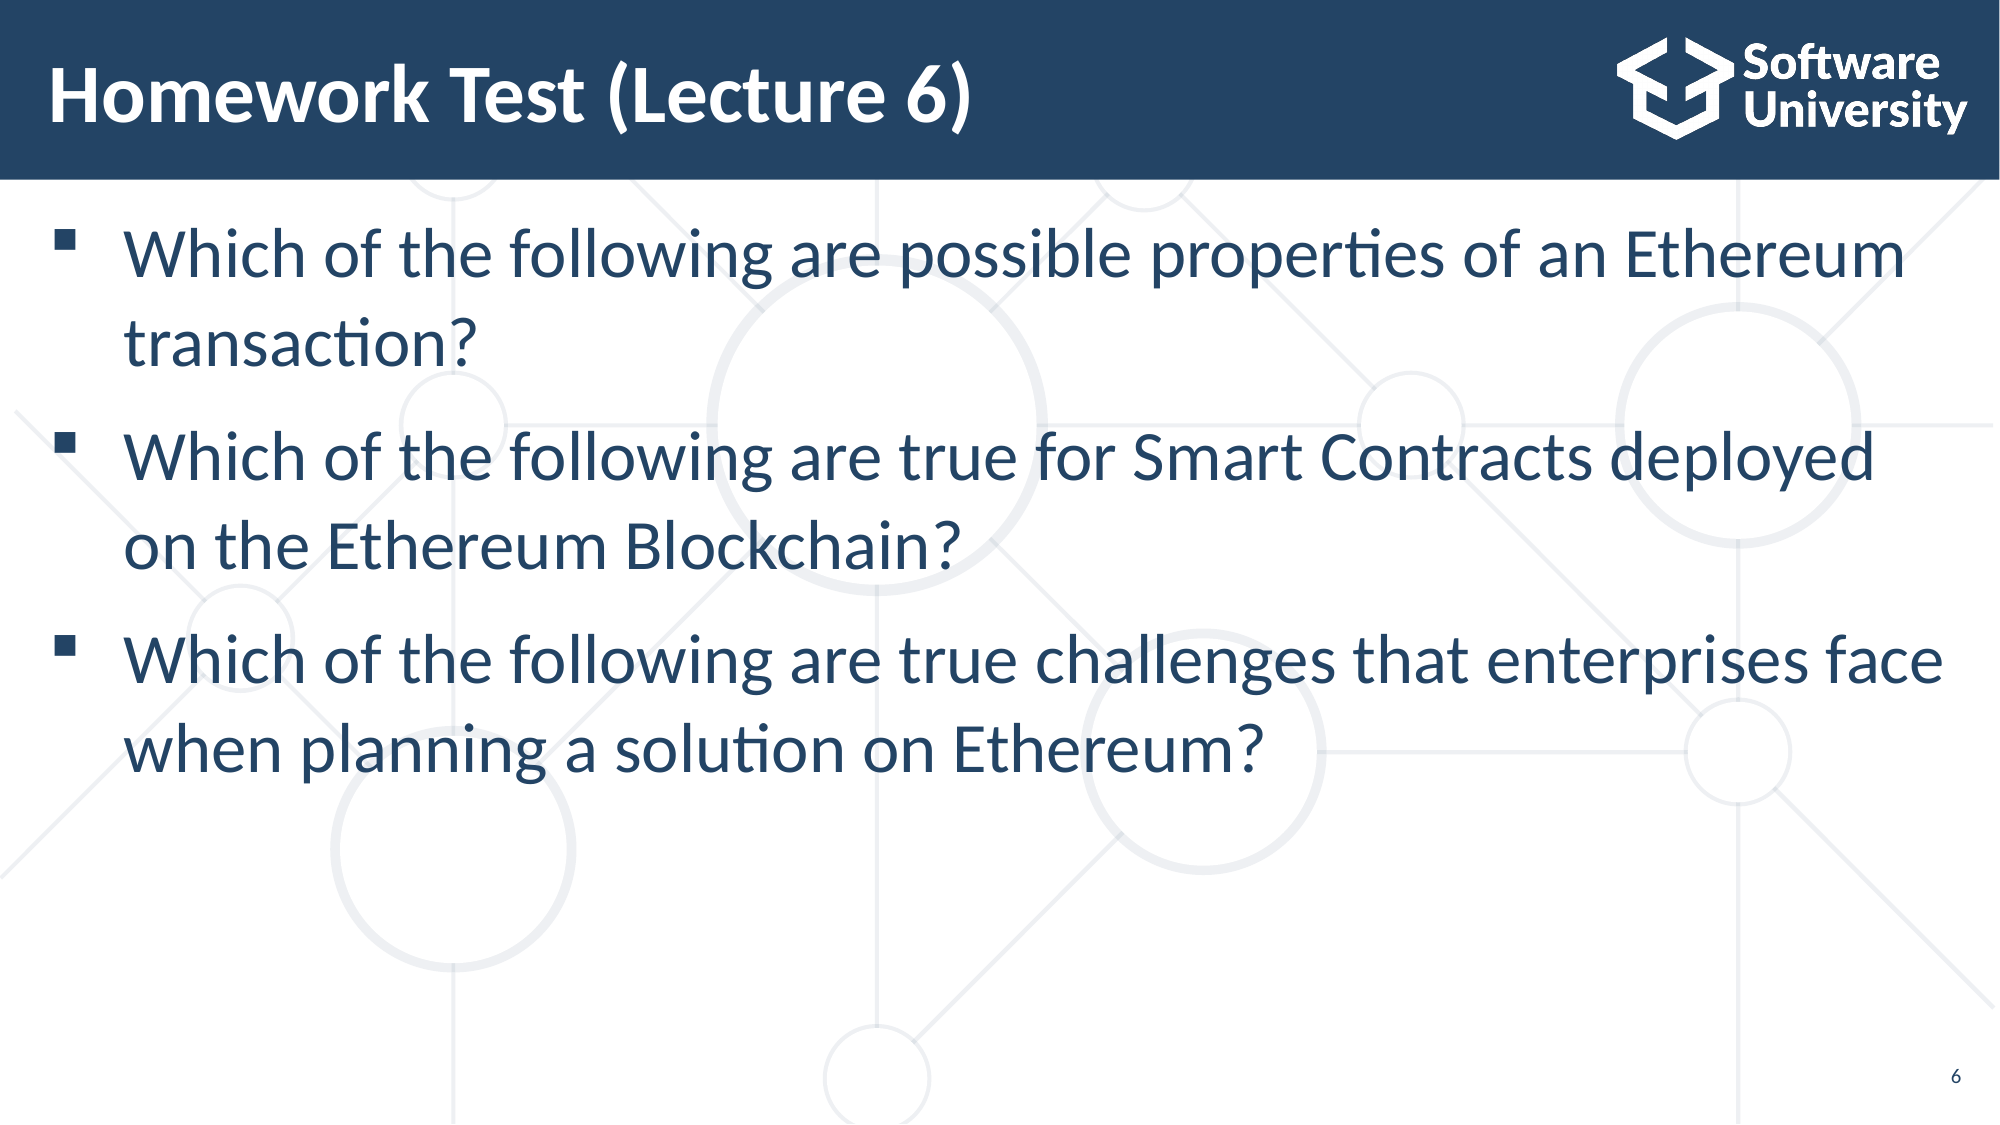

# Homework Test (Lecture 6)
Which of the following are possible properties of an Ethereum
transaction?
Which of the following are true for Smart Contracts deployed
on the Ethereum Blockchain?
Which of the following are true challenges that enterprises face
when planning a solution on Ethereum?
6